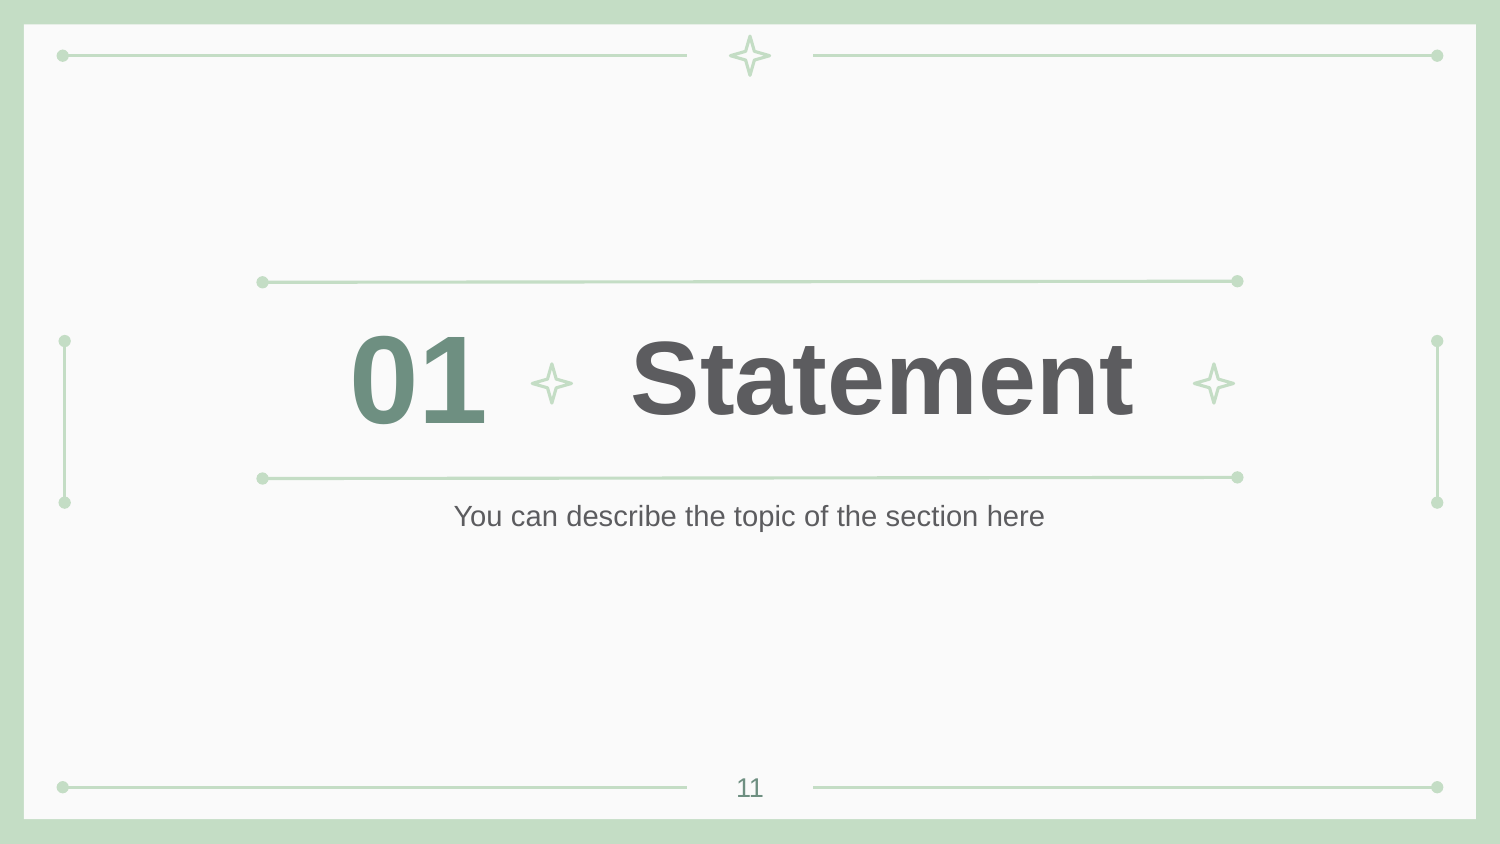

01
# Statement

You can describe the topic of the section here
11